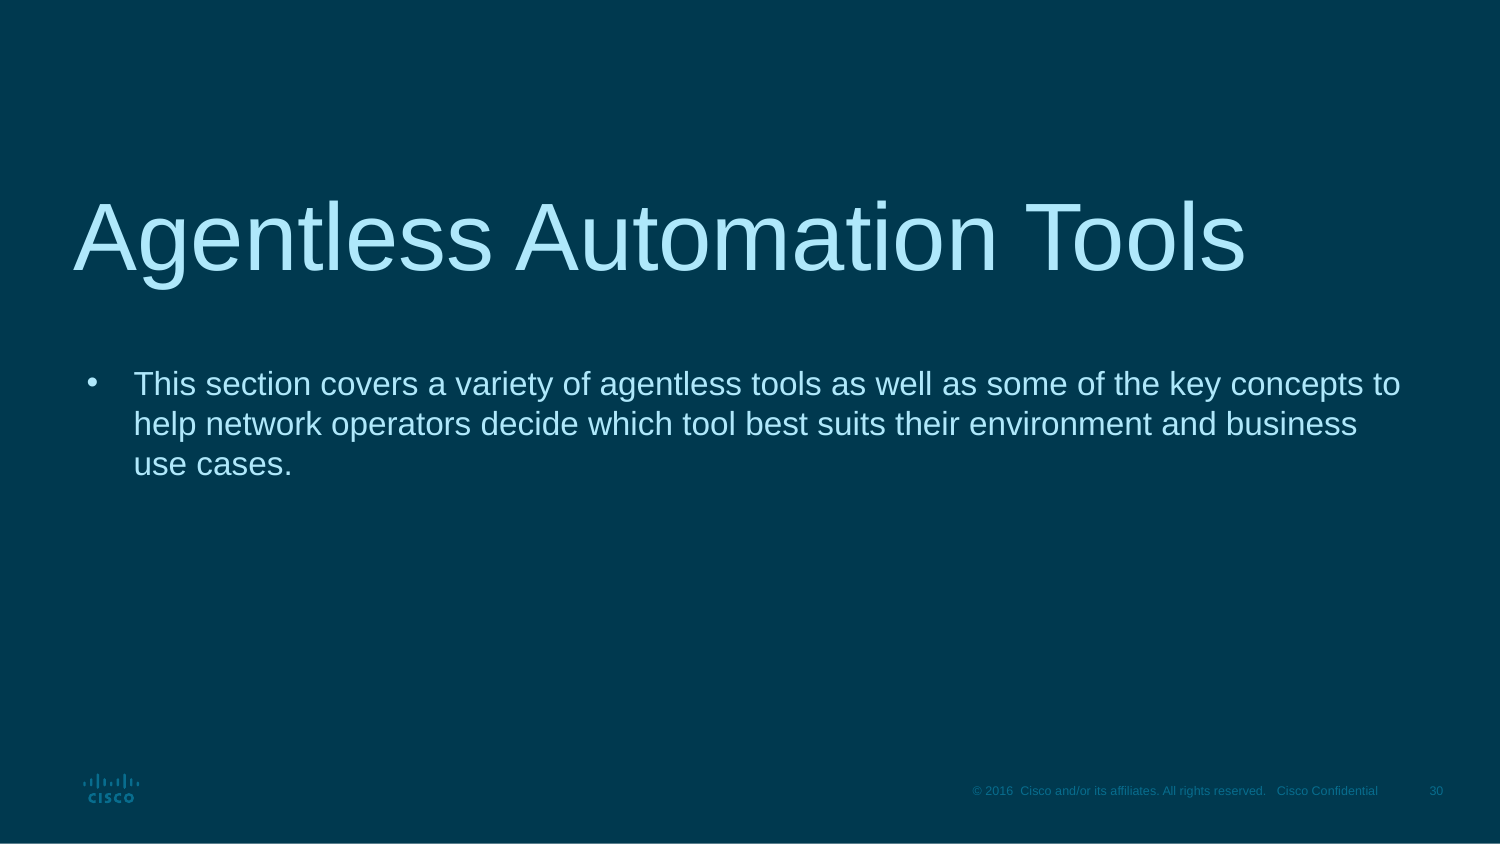

# Agentless Automation Tools
This section covers a variety of agentless tools as well as some of the key concepts to help network operators decide which tool best suits their environment and business use cases.